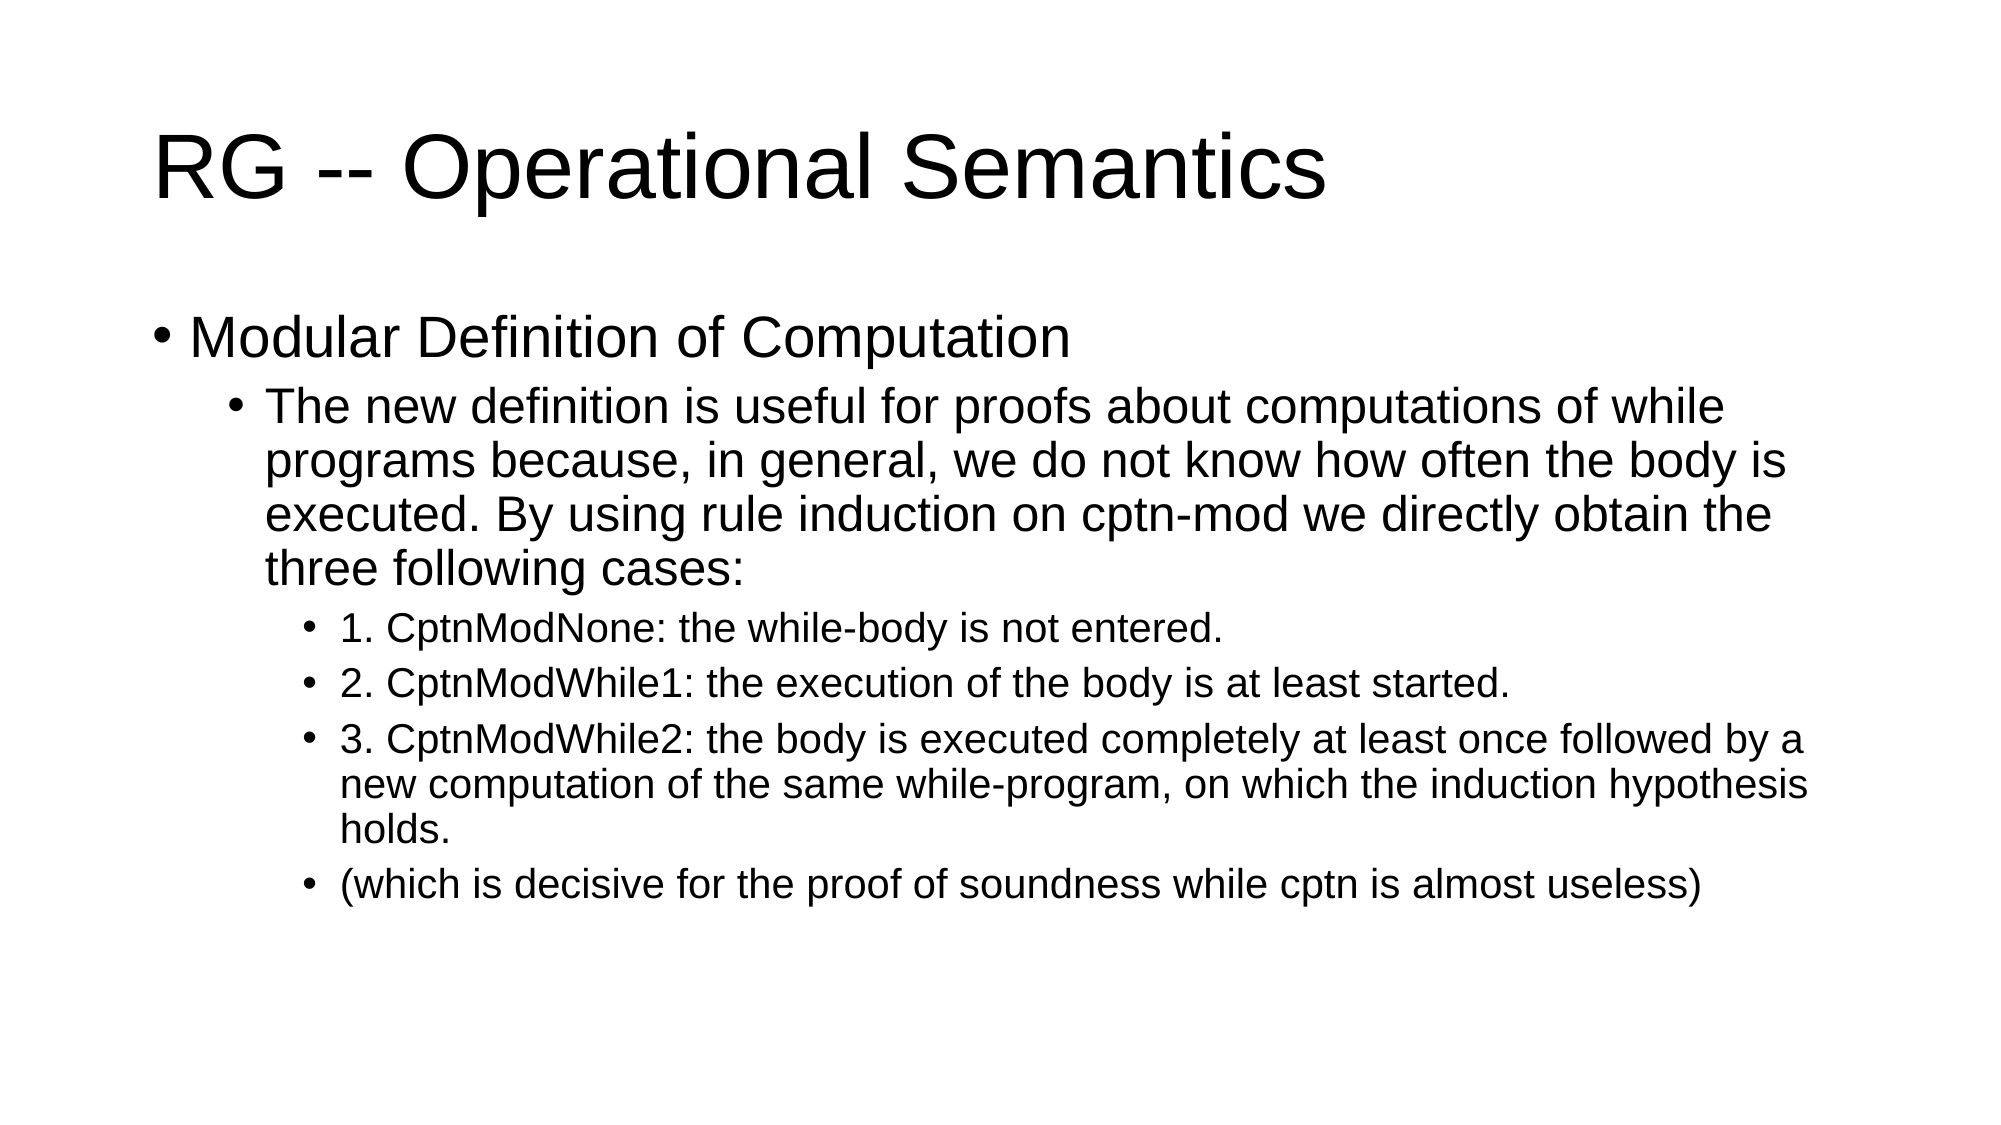

# RG -- Operational Semantics
Modular Definition of Computation
The new definition is useful for proofs about computations of while programs because, in general, we do not know how often the body is executed. By using rule induction on cptn-mod we directly obtain the three following cases:
1. CptnModNone: the while-body is not entered.
2. CptnModWhile1: the execution of the body is at least started.
3. CptnModWhile2: the body is executed completely at least once followed by a new computation of the same while-program, on which the induction hypothesis holds.
(which is decisive for the proof of soundness while cptn is almost useless)